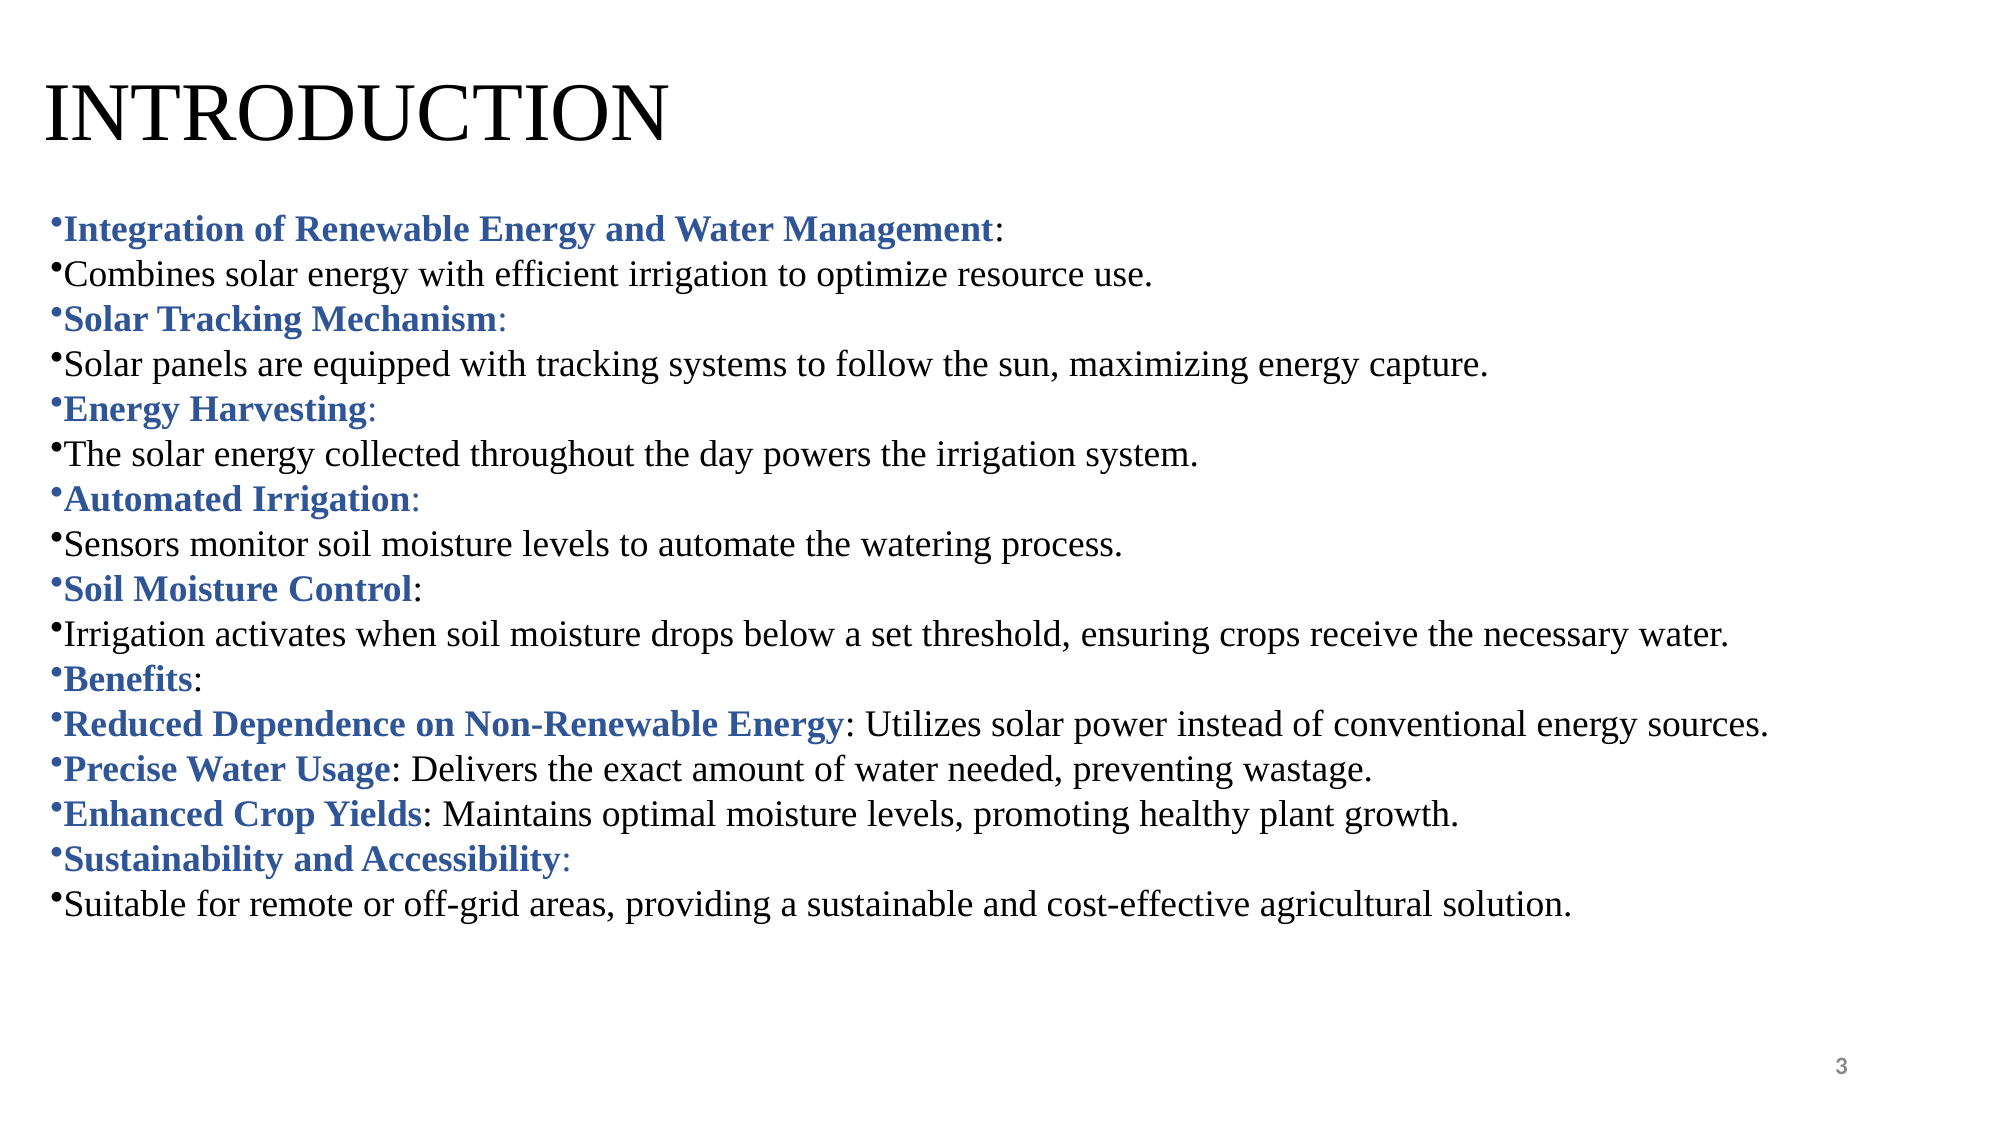

INTRODUCTION
Integration of Renewable Energy and Water Management:
Combines solar energy with efficient irrigation to optimize resource use.
Solar Tracking Mechanism:
Solar panels are equipped with tracking systems to follow the sun, maximizing energy capture.
Energy Harvesting:
The solar energy collected throughout the day powers the irrigation system.
Automated Irrigation:
Sensors monitor soil moisture levels to automate the watering process.
Soil Moisture Control:
Irrigation activates when soil moisture drops below a set threshold, ensuring crops receive the necessary water.
Benefits:
Reduced Dependence on Non-Renewable Energy: Utilizes solar power instead of conventional energy sources.
Precise Water Usage: Delivers the exact amount of water needed, preventing wastage.
Enhanced Crop Yields: Maintains optimal moisture levels, promoting healthy plant growth.
Sustainability and Accessibility:
Suitable for remote or off-grid areas, providing a sustainable and cost-effective agricultural solution.

3